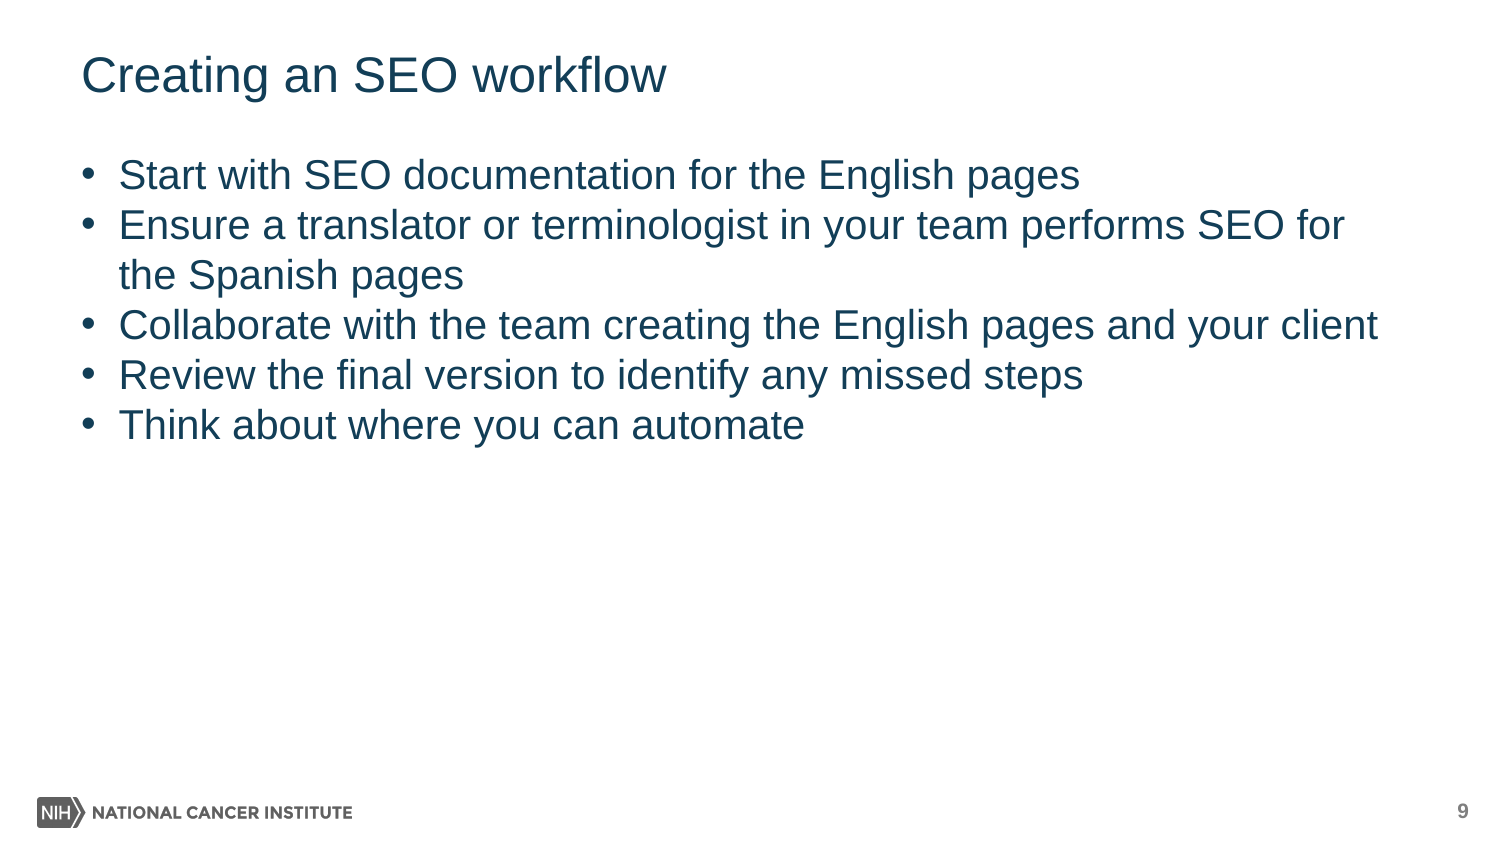

# Creating an SEO workflow
Start with SEO documentation for the English pages
Ensure a translator or terminologist in your team performs SEO for the Spanish pages
Collaborate with the team creating the English pages and your client
Review the final version to identify any missed steps
Think about where you can automate